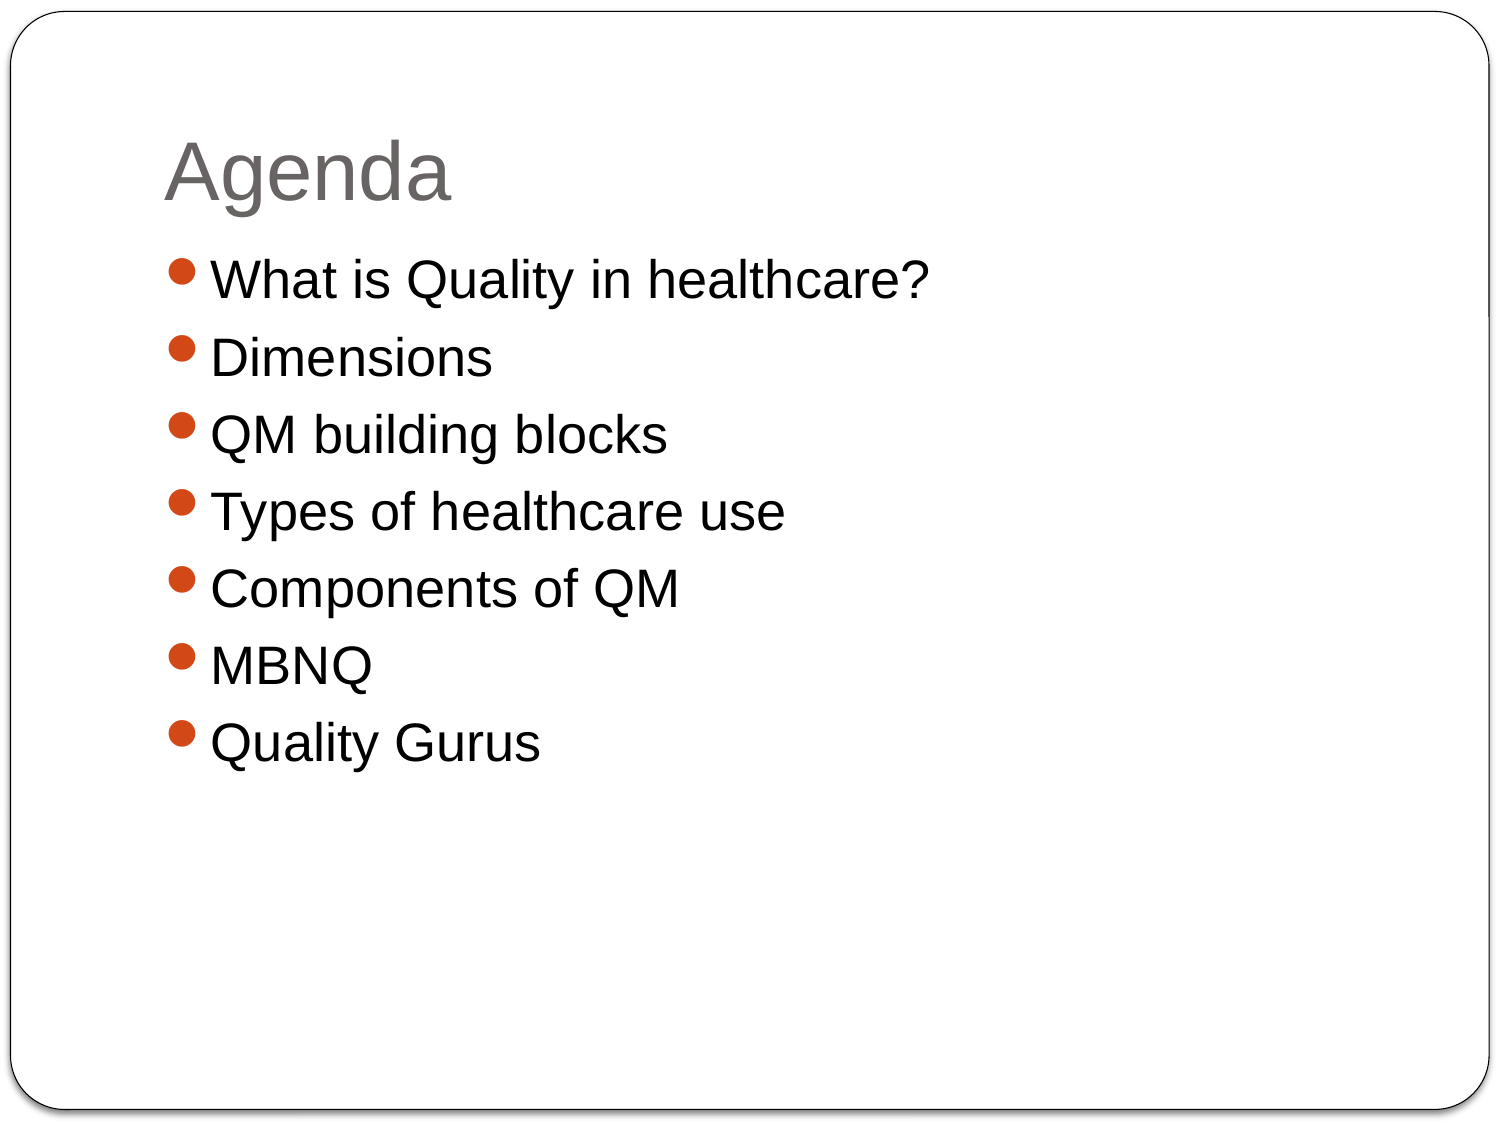

# Agenda
What is Quality in healthcare?
Dimensions
QM building blocks
Types of healthcare use
Components of QM
MBNQ
Quality Gurus